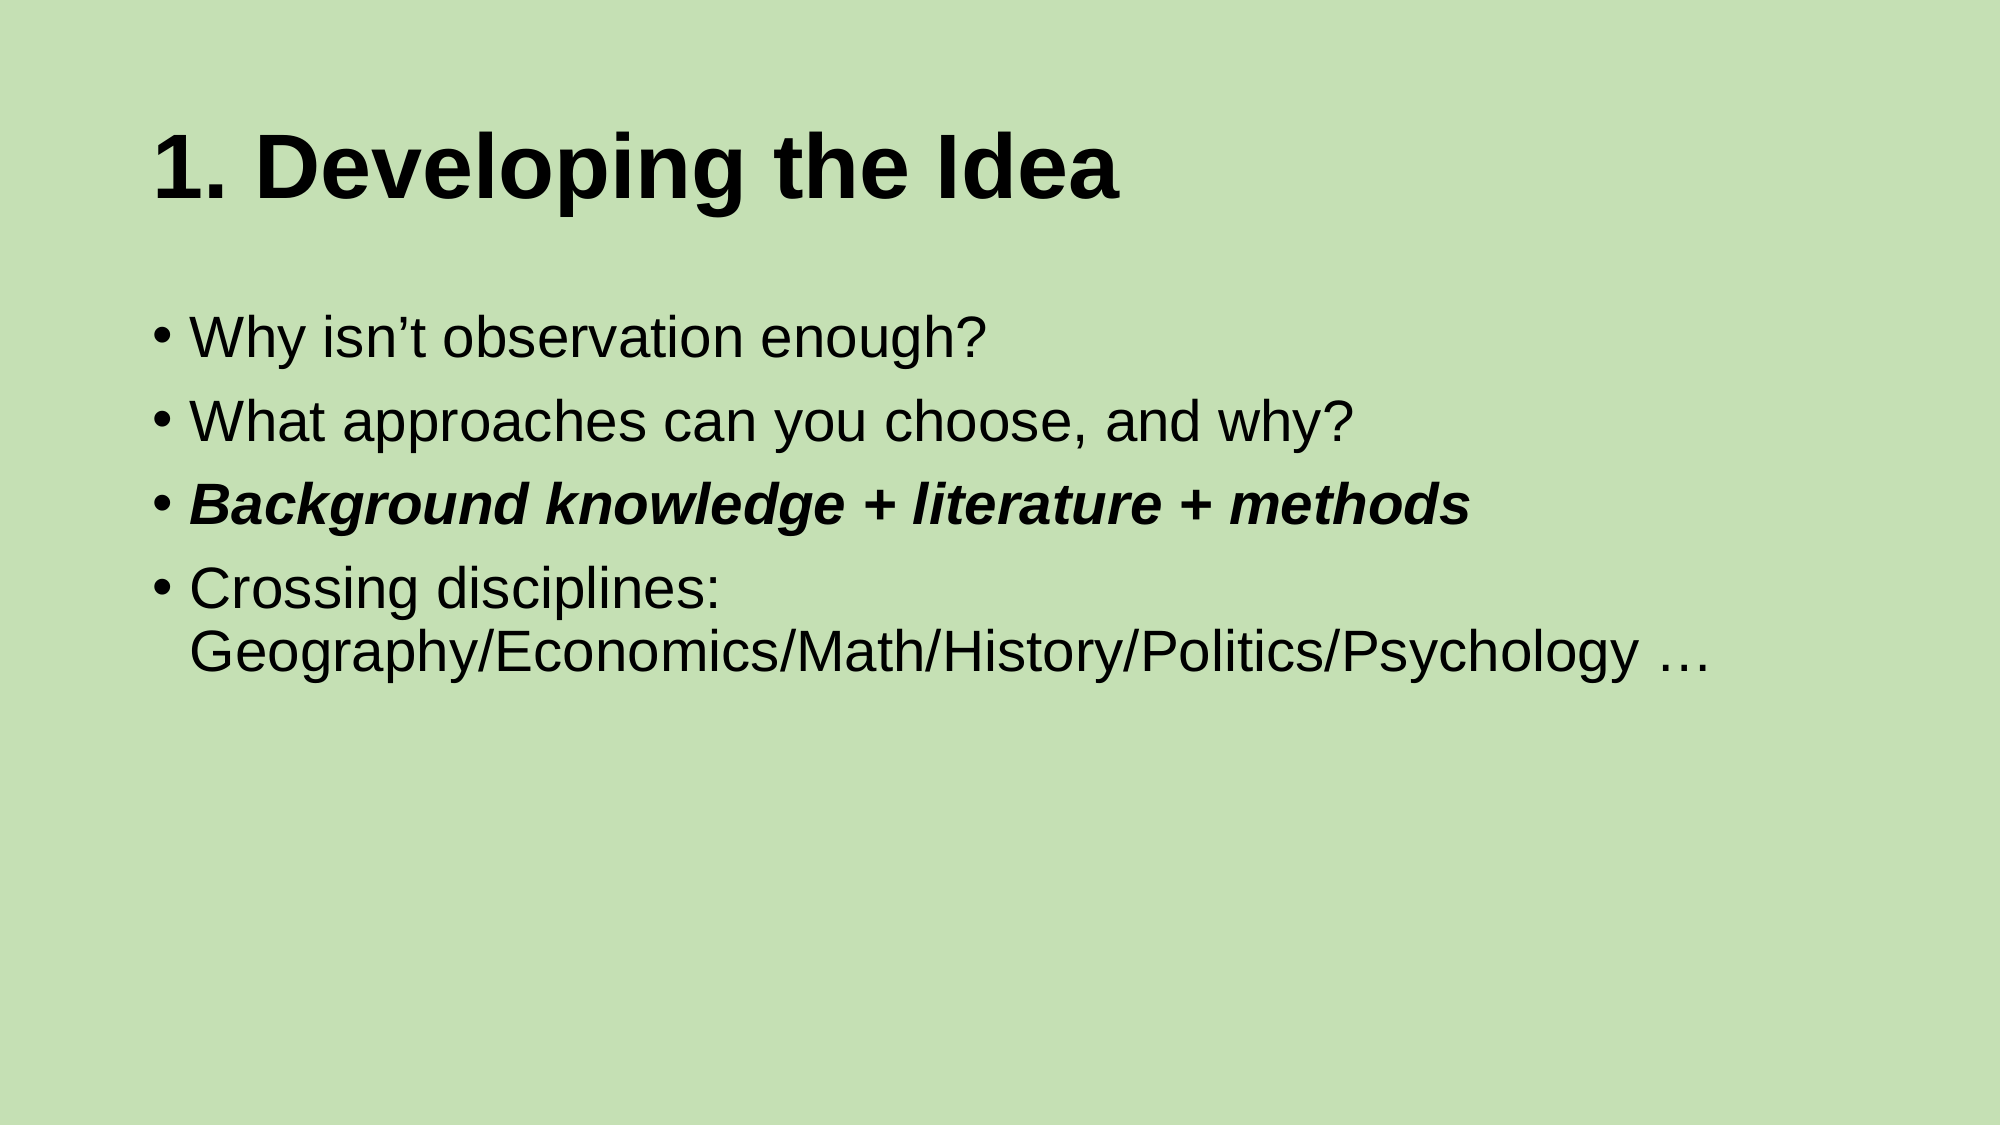

# 1. Developing the Idea
Why isn’t observation enough?
What approaches can you choose, and why?
Background knowledge + literature + methods
Crossing disciplines: Geography/Economics/Math/History/Politics/Psychology …